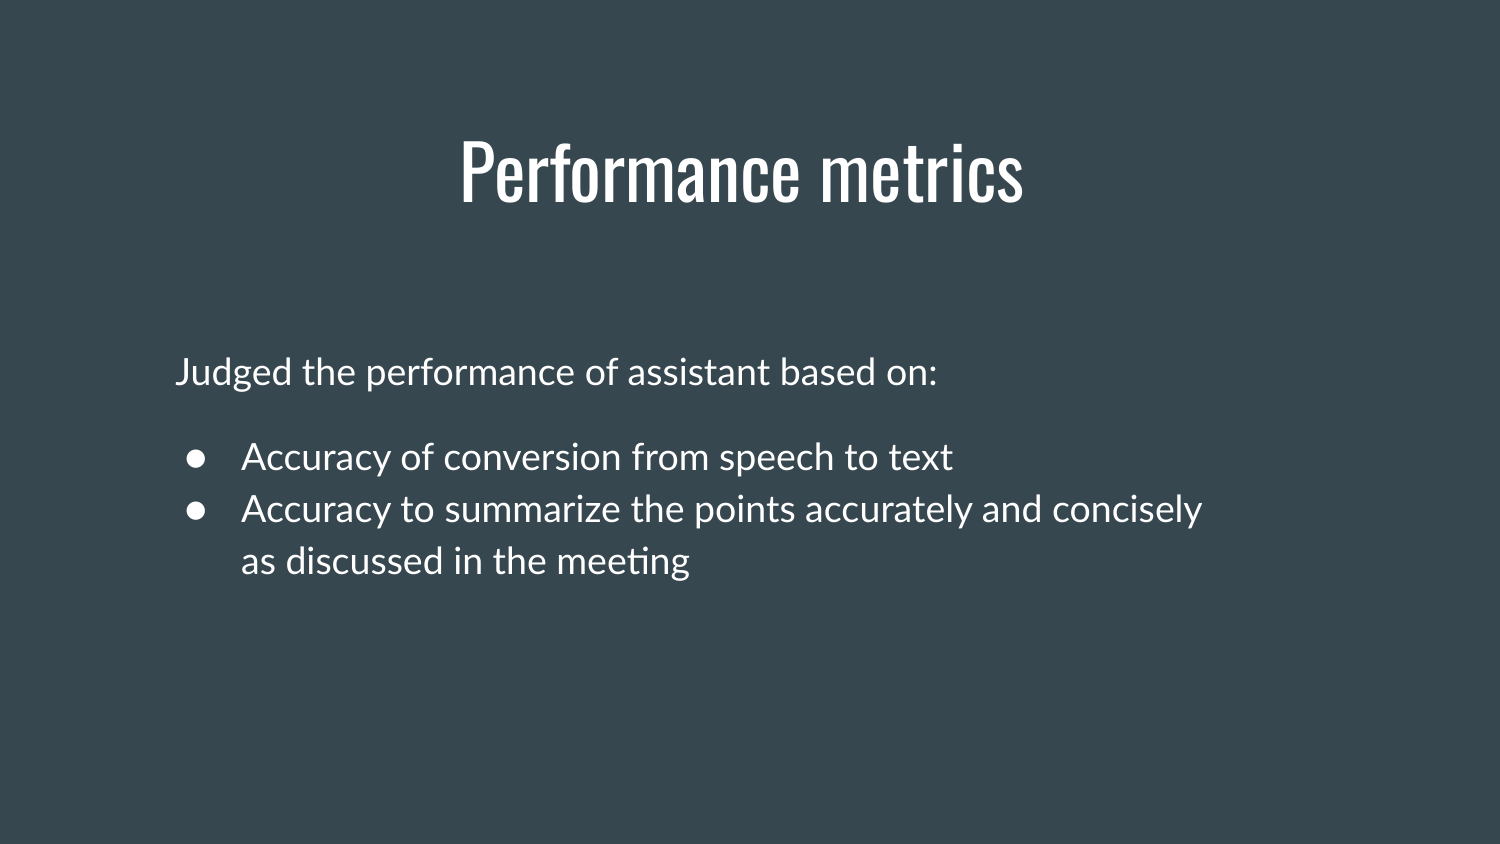

# Performance metrics
 Judged the performance of assistant based on:
Accuracy of conversion from speech to text
Accuracy to summarize the points accurately and concisely as discussed in the meeting